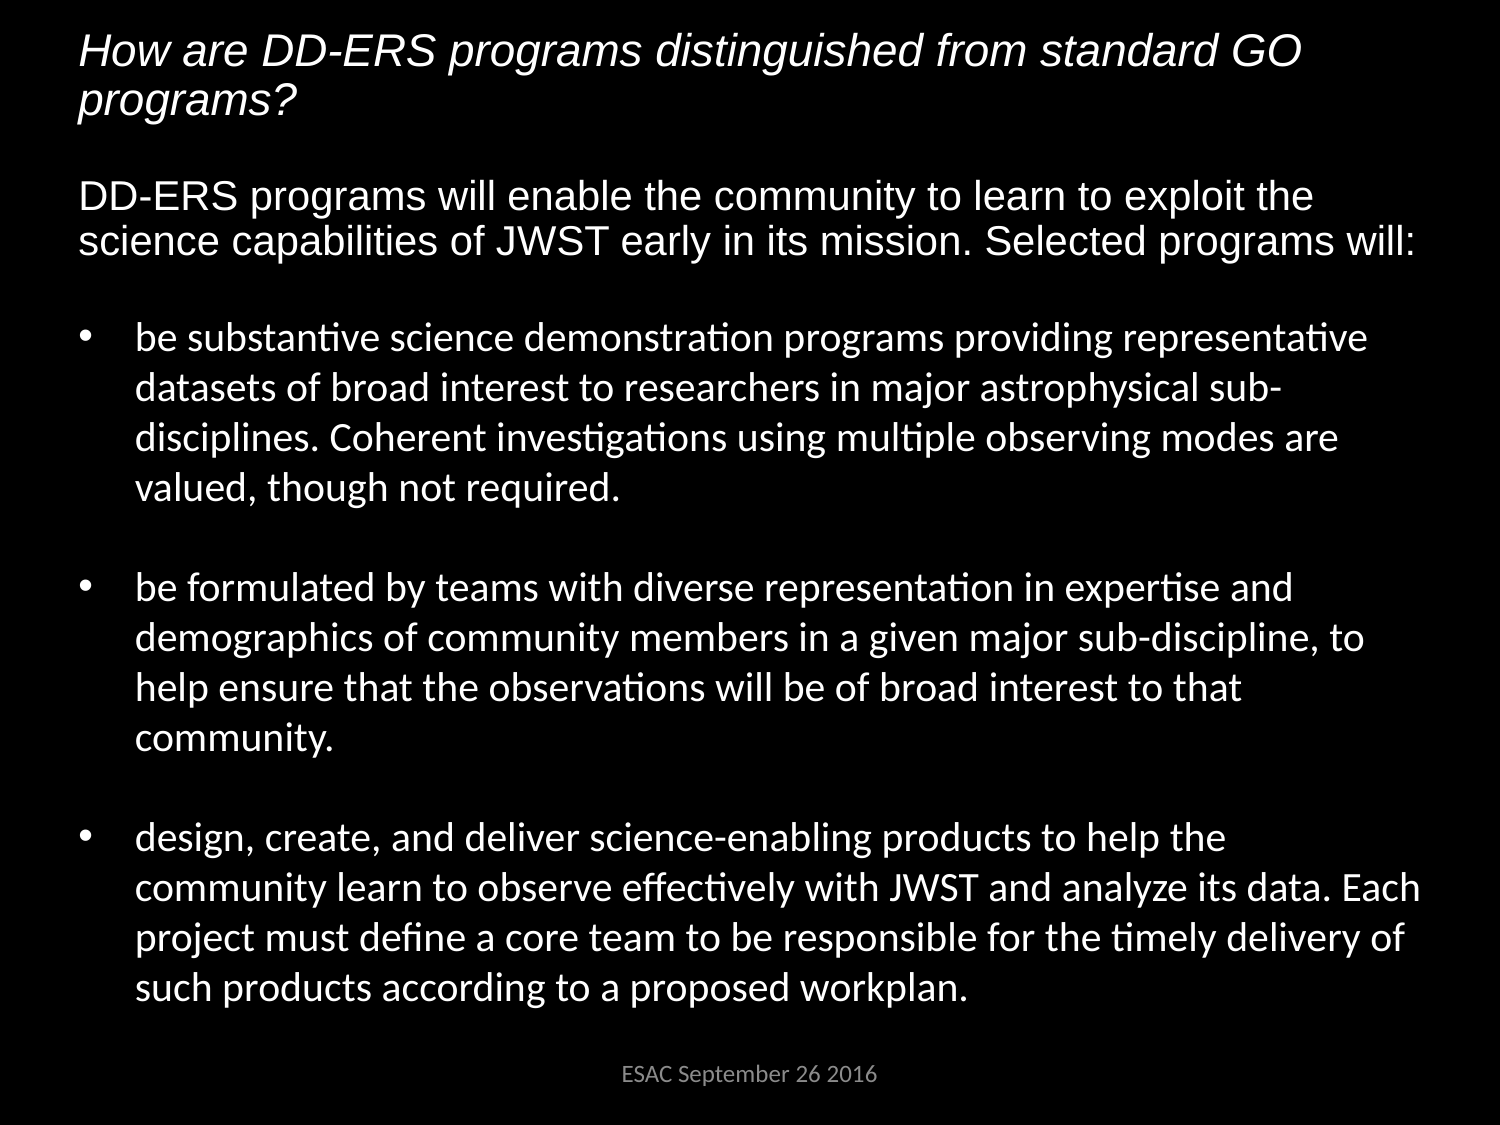

How are DD-ERS programs distinguished from standard GO programs?

DD-ERS programs will enable the community to learn to exploit the science capabilities of JWST early in its mission. Selected programs will:

be substantive science demonstration programs providing representative datasets of broad interest to researchers in major astrophysical sub-disciplines. Coherent investigations using multiple observing modes are valued, though not required.

be formulated by teams with diverse representation in expertise and demographics of community members in a given major sub-discipline, to help ensure that the observations will be of broad interest to that community.

design, create, and deliver science-enabling products to help the community learn to observe effectively with JWST and analyze its data. Each project must define a core team to be responsible for the timely delivery of such products according to a proposed workplan.

ESAC September 26 2016